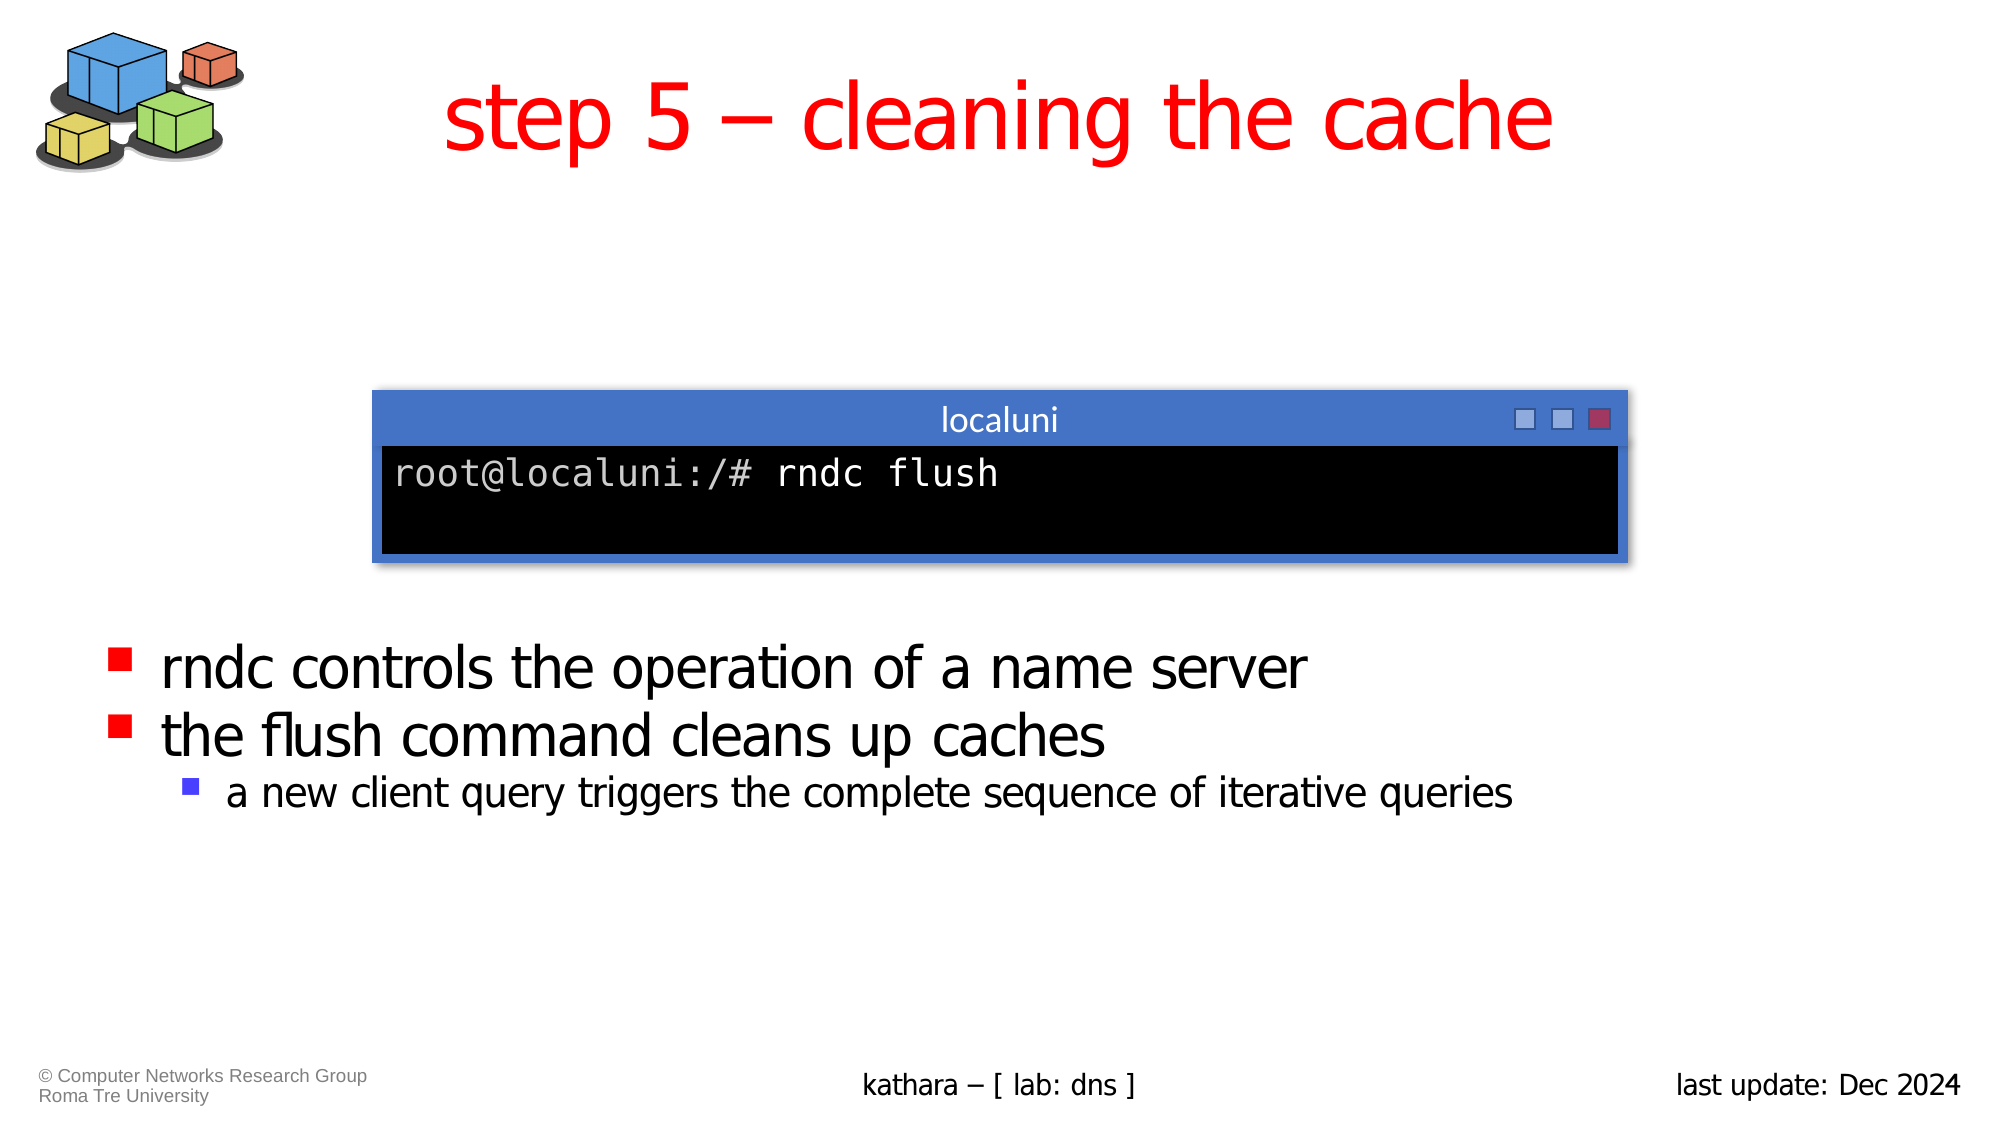

# step 5 – cleaning the cache
localuni

root@localuni:/# rndc flush
rndc controls the operation of a name server
the flush command cleans up caches
a new client query triggers the complete sequence of iterative queries

kathara – [ lab: dns ]
last update: Dec 2024